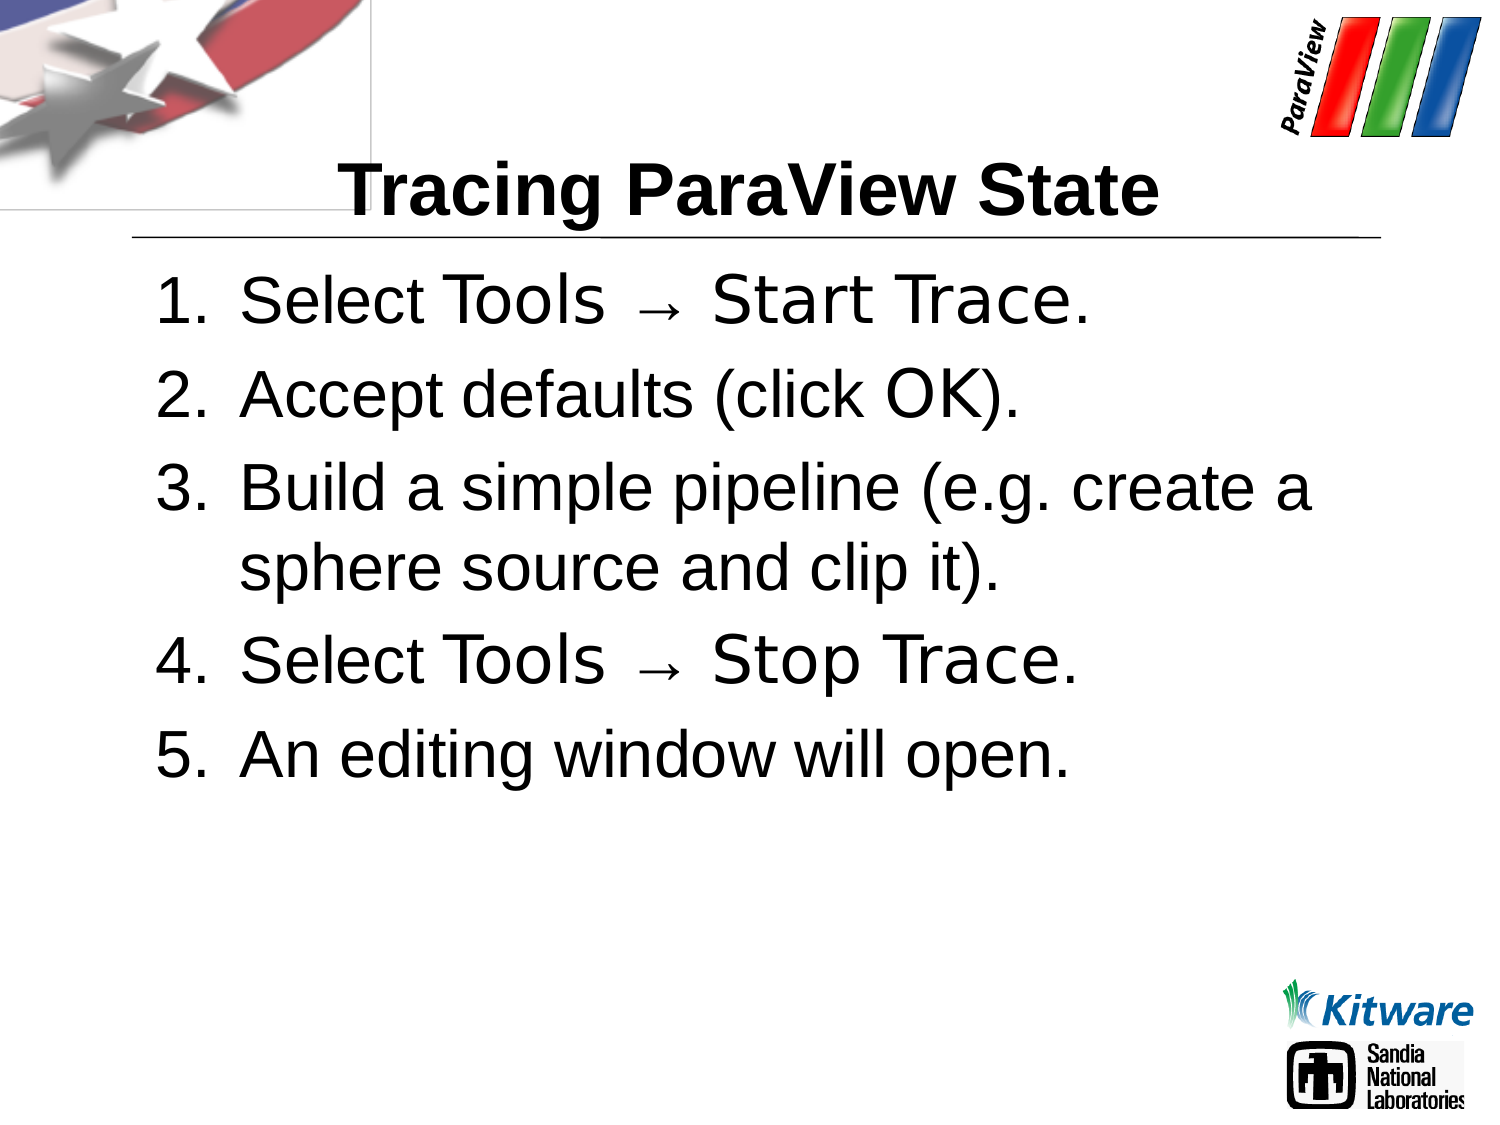

# Tracing ParaView State
Select Tools → Start Trace.
Accept defaults (click OK).
Build a simple pipeline (e.g. create a sphere source and clip it).
Select Tools → Stop Trace.
An editing window will open.